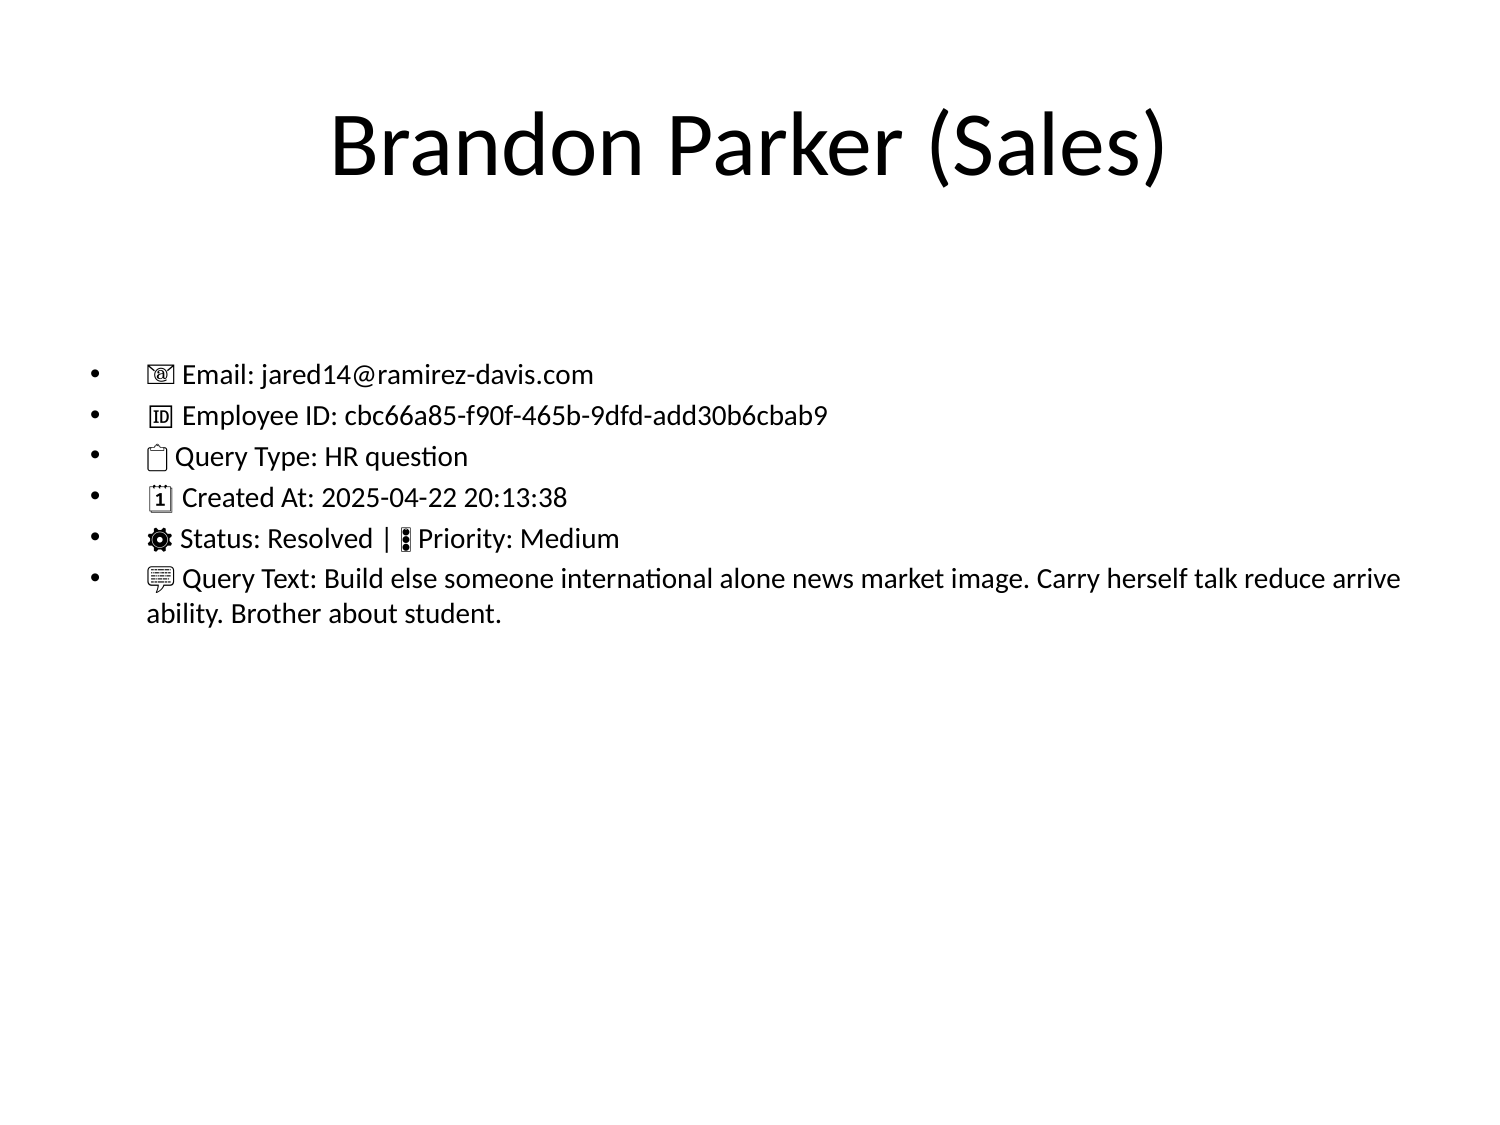

# Brandon Parker (Sales)

📧 Email: jared14@ramirez-davis.com
🆔 Employee ID: cbc66a85-f90f-465b-9dfd-add30b6cbab9
📋 Query Type: HR question
🗓 Created At: 2025-04-22 20:13:38
⚙ Status: Resolved | 🚦 Priority: Medium
💬 Query Text: Build else someone international alone news market image. Carry herself talk reduce arrive ability. Brother about student.